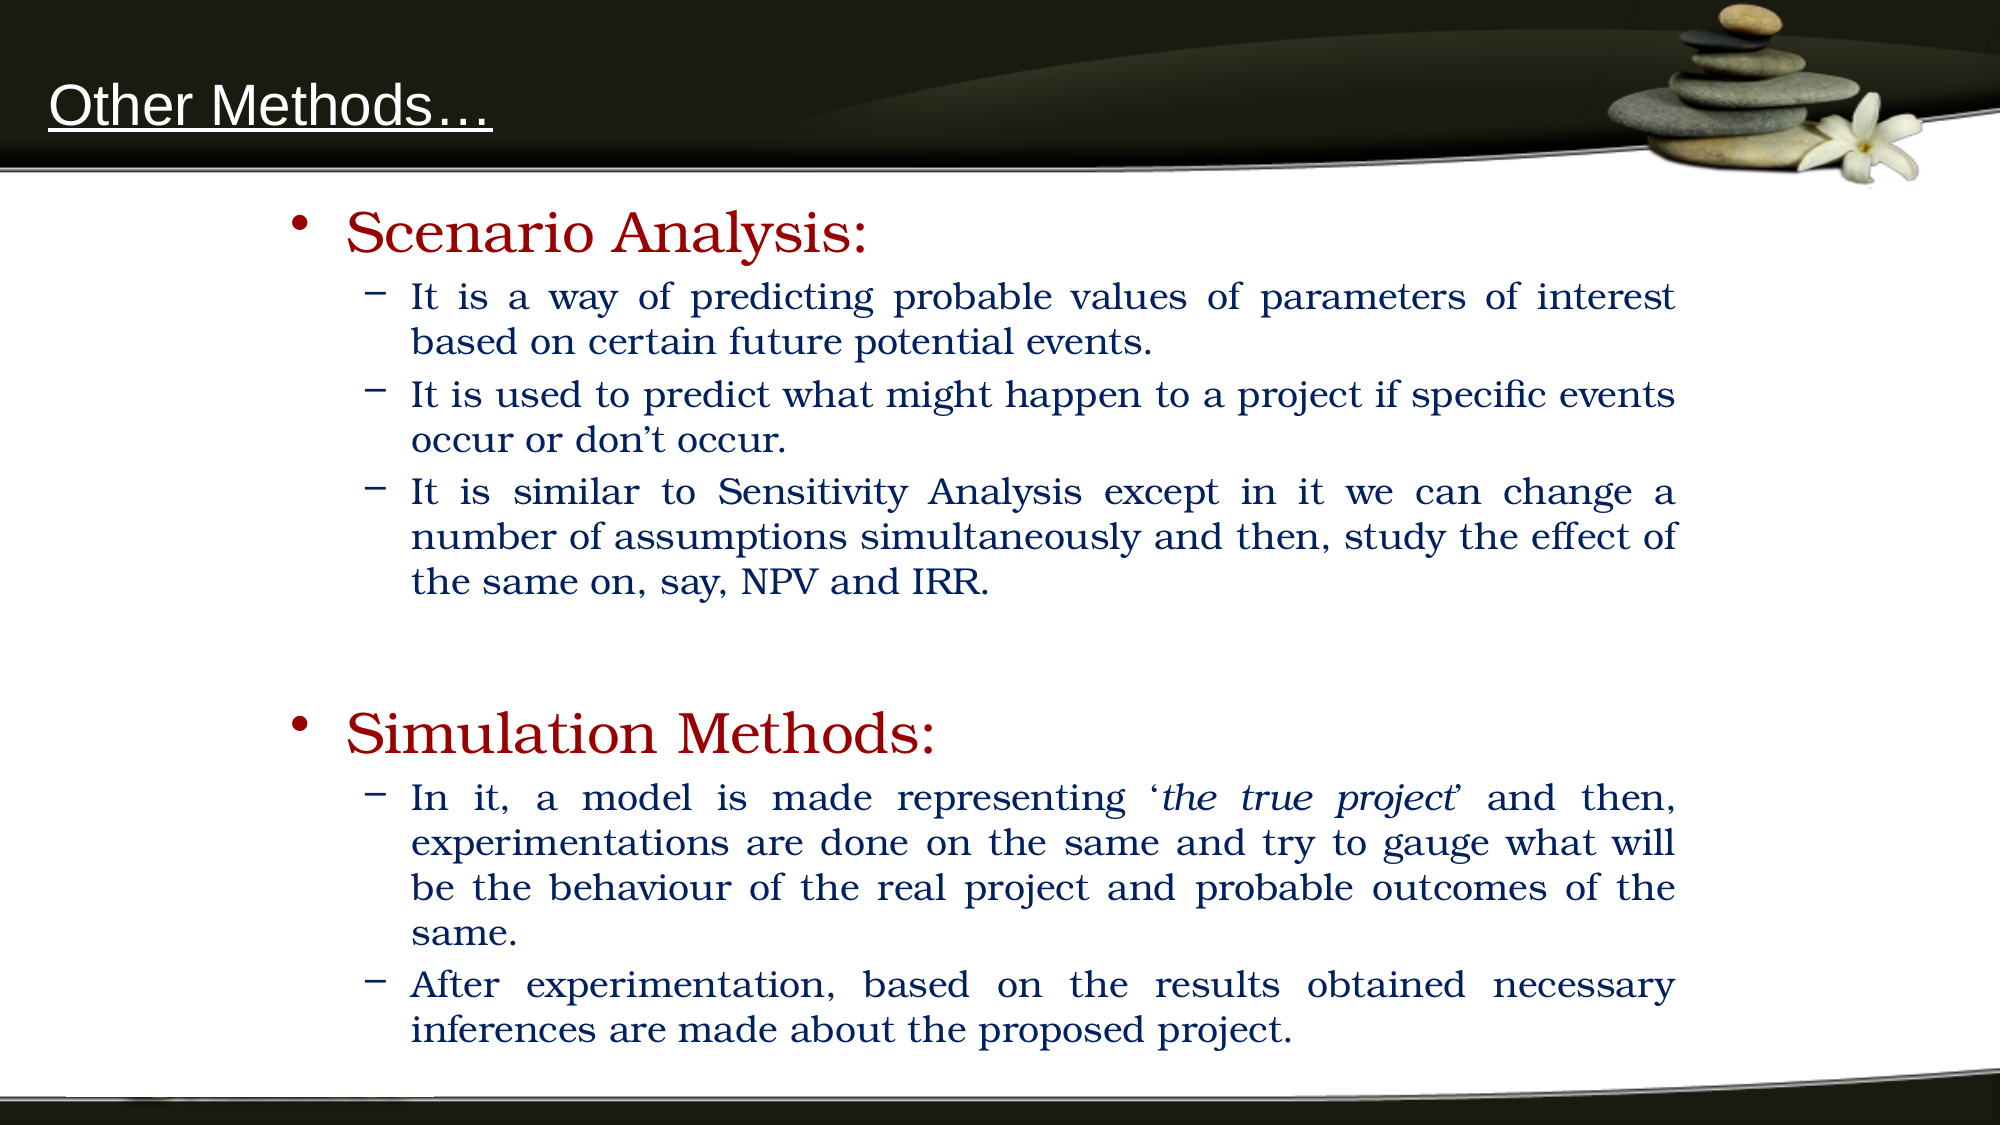

# Other Methods…
Scenario Analysis:
It is a way of predicting probable values of parameters of interest based on certain future potential events.
It is used to predict what might happen to a project if specific events occur or don’t occur.
It is similar to Sensitivity Analysis except in it we can change a number of assumptions simultaneously and then, study the effect of the same on, say, NPV and IRR.

Simulation Methods:
In it, a model is made representing ‘the true project’ and then, experimentations are done on the same and try to gauge what will be the behaviour of the real project and probable outcomes of the same.
After experimentation, based on the results obtained necessary inferences are made about the proposed project.